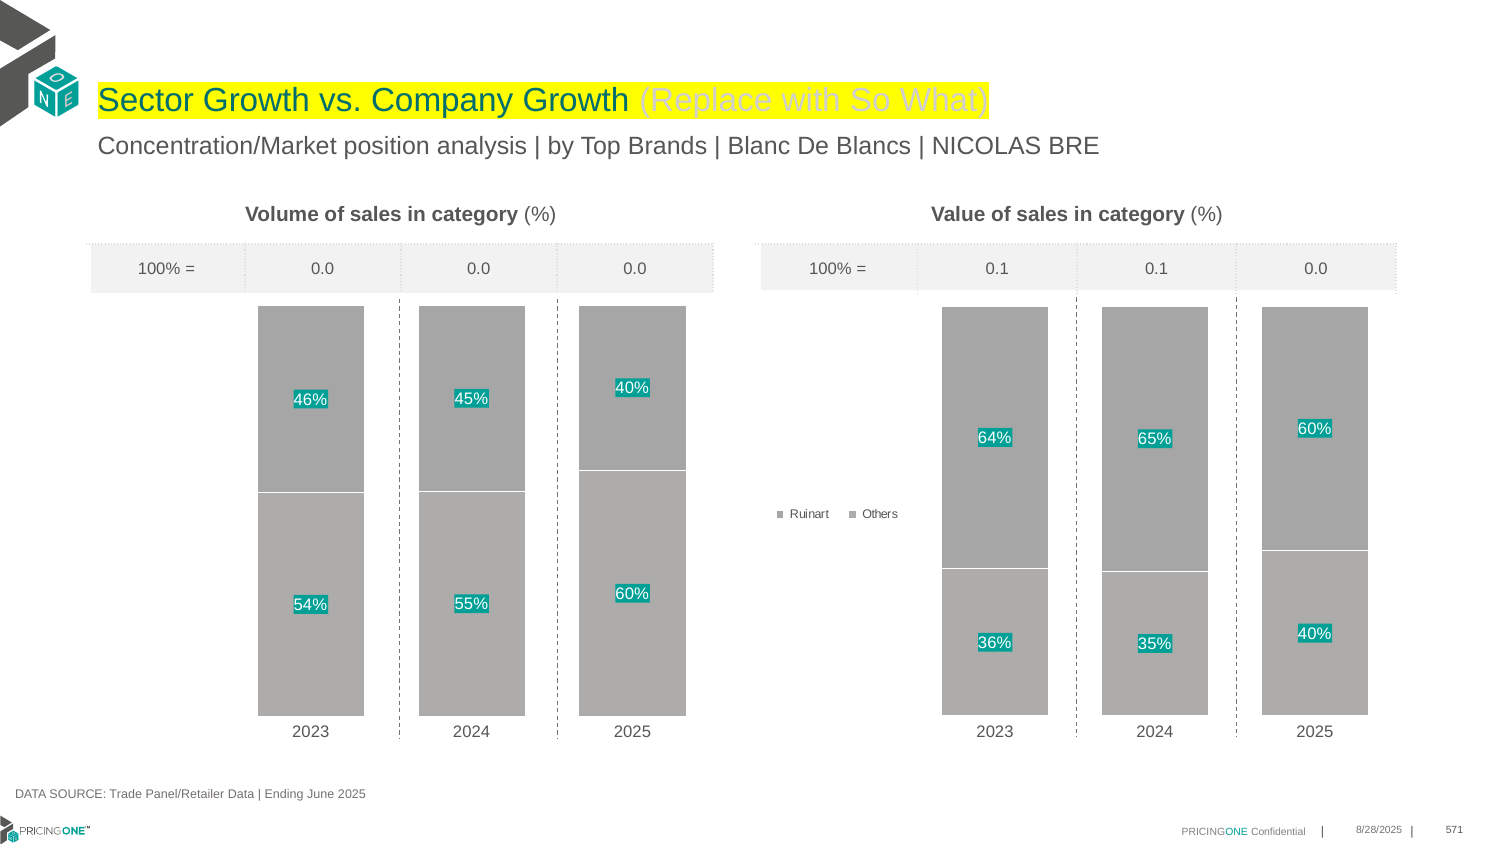

# Sector Growth vs. Company Growth (Replace with So What)
Concentration/Market position analysis | by Top Brands | Blanc De Blancs | NICOLAS BRE
| Volume of sales in category (%) |  |  |  |
| --- | --- | --- | --- |
| 100% = | 0.0 | 0.0 | 0.0 |
| Value of sales in category (%) |  |  |  |
| --- | --- | --- | --- |
| 100% = | 0.1 | 0.1 | 0.0 |

### Chart

| Category | Others | Ruinart |
|---|---|---|
| 2023 | 0.5446096654275092 | 0.45539033457249073 |
| 2024 | 0.5481727574750831 | 0.45182724252491696 |
| 2025 | 0.5992907801418439 | 0.40070921985815605 |

### Chart

| Category | Others | Ruinart |
|---|---|---|
| 2023 | 0.35916586556237523 | 0.6408341344376248 |
| 2024 | 0.3526447136161665 | 0.6473552863838334 |
| 2025 | 0.40343364976772367 | 0.5965663502322763 |
DATA SOURCE: Trade Panel/Retailer Data | Ending June 2025

8/28/2025
571